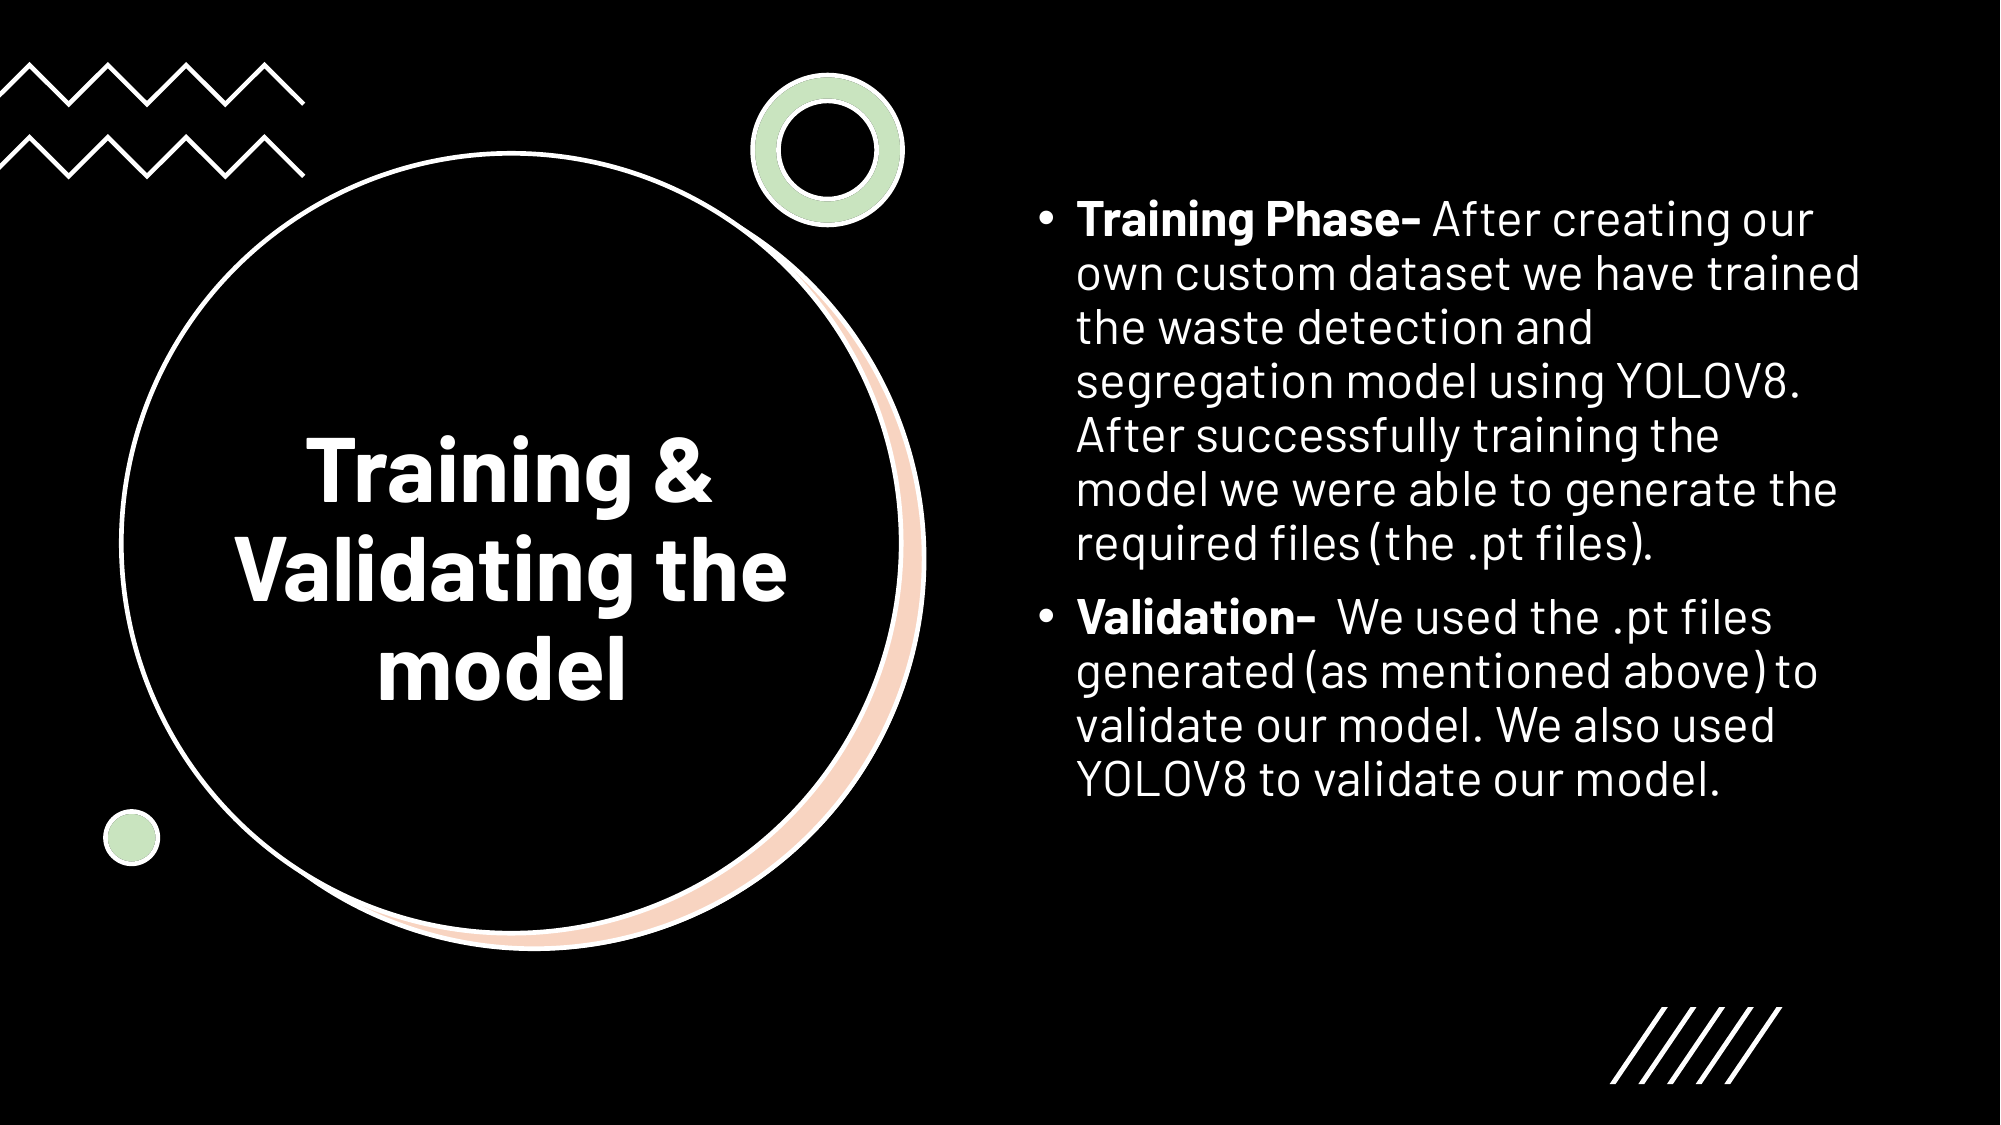

Training Phase- After creating our own custom dataset we have trained the waste detection and segregation model using YOLOV8. After successfully training the model we were able to generate the required files (the .pt files).
Validation-  We used the .pt files generated (as mentioned above) to validate our model. We also used YOLOV8 to validate our model.
# Training & Validating the model